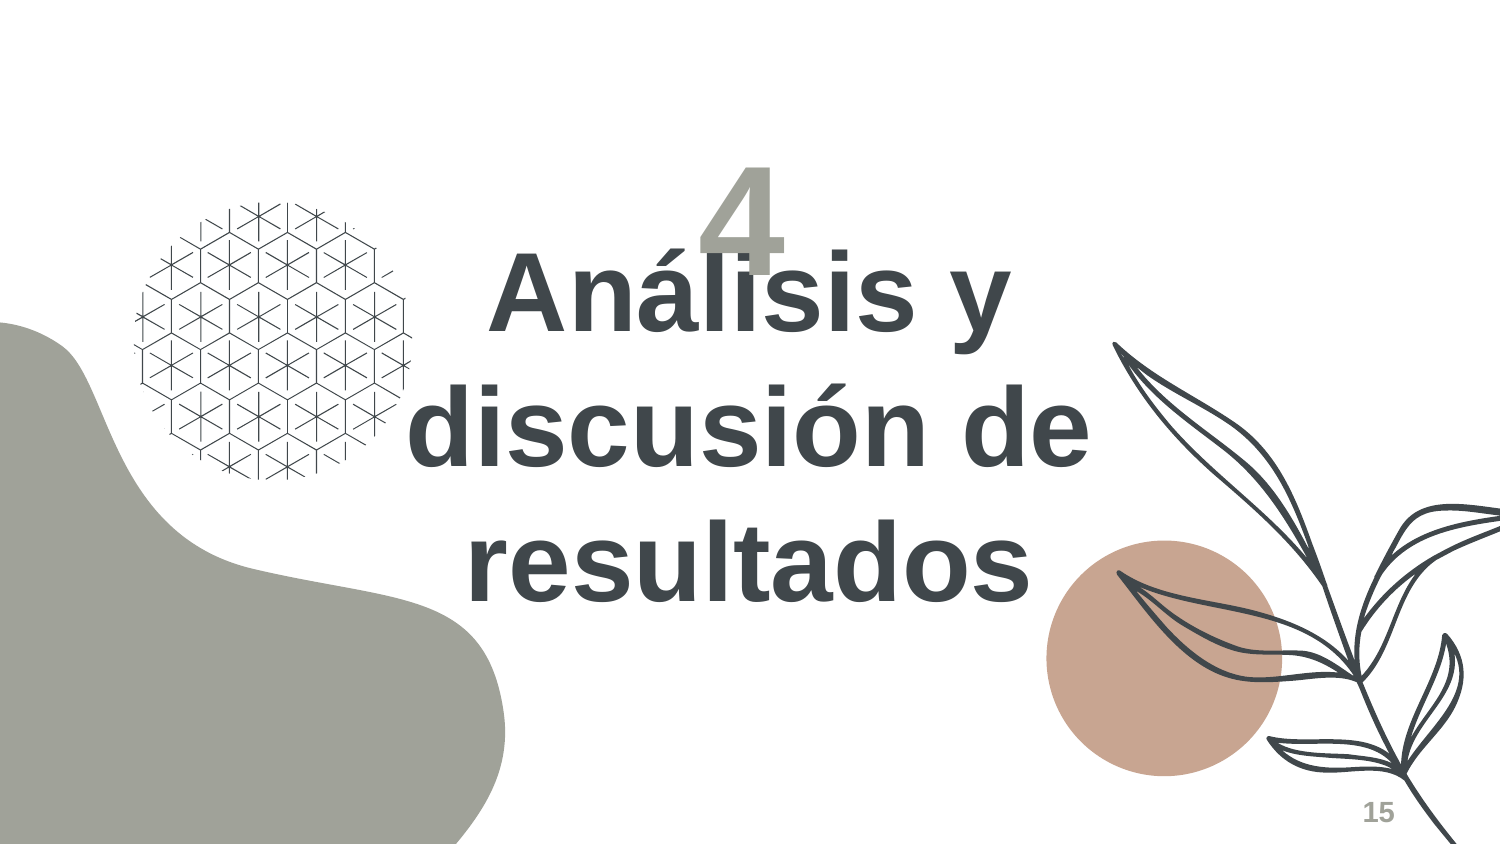

4
# Análisis y discusión de resultados
15